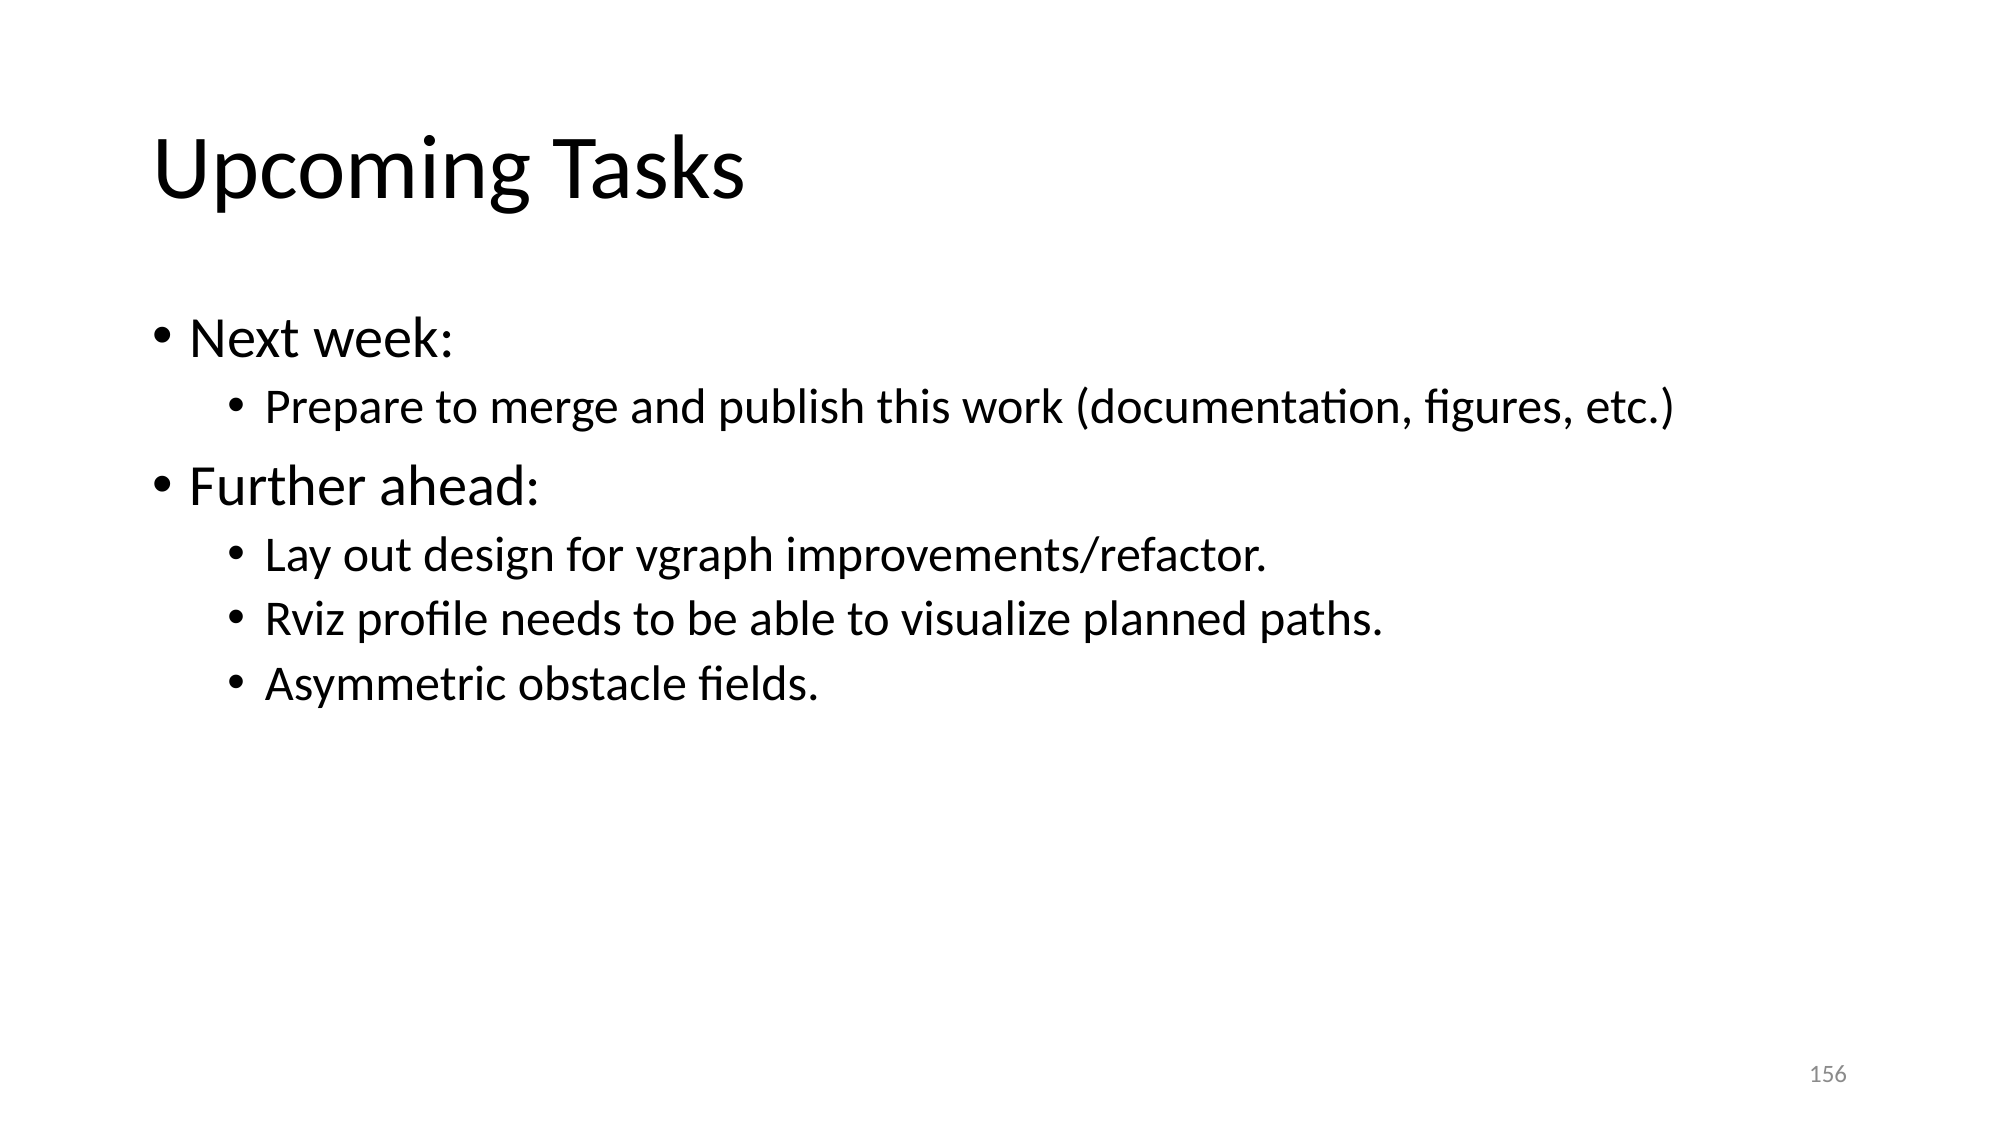

# Upcoming Tasks
Next week:
Prepare to merge and publish this work (documentation, figures, etc.)
Further ahead:
Lay out design for vgraph improvements/refactor.
Rviz profile needs to be able to visualize planned paths.
Asymmetric obstacle fields.
156